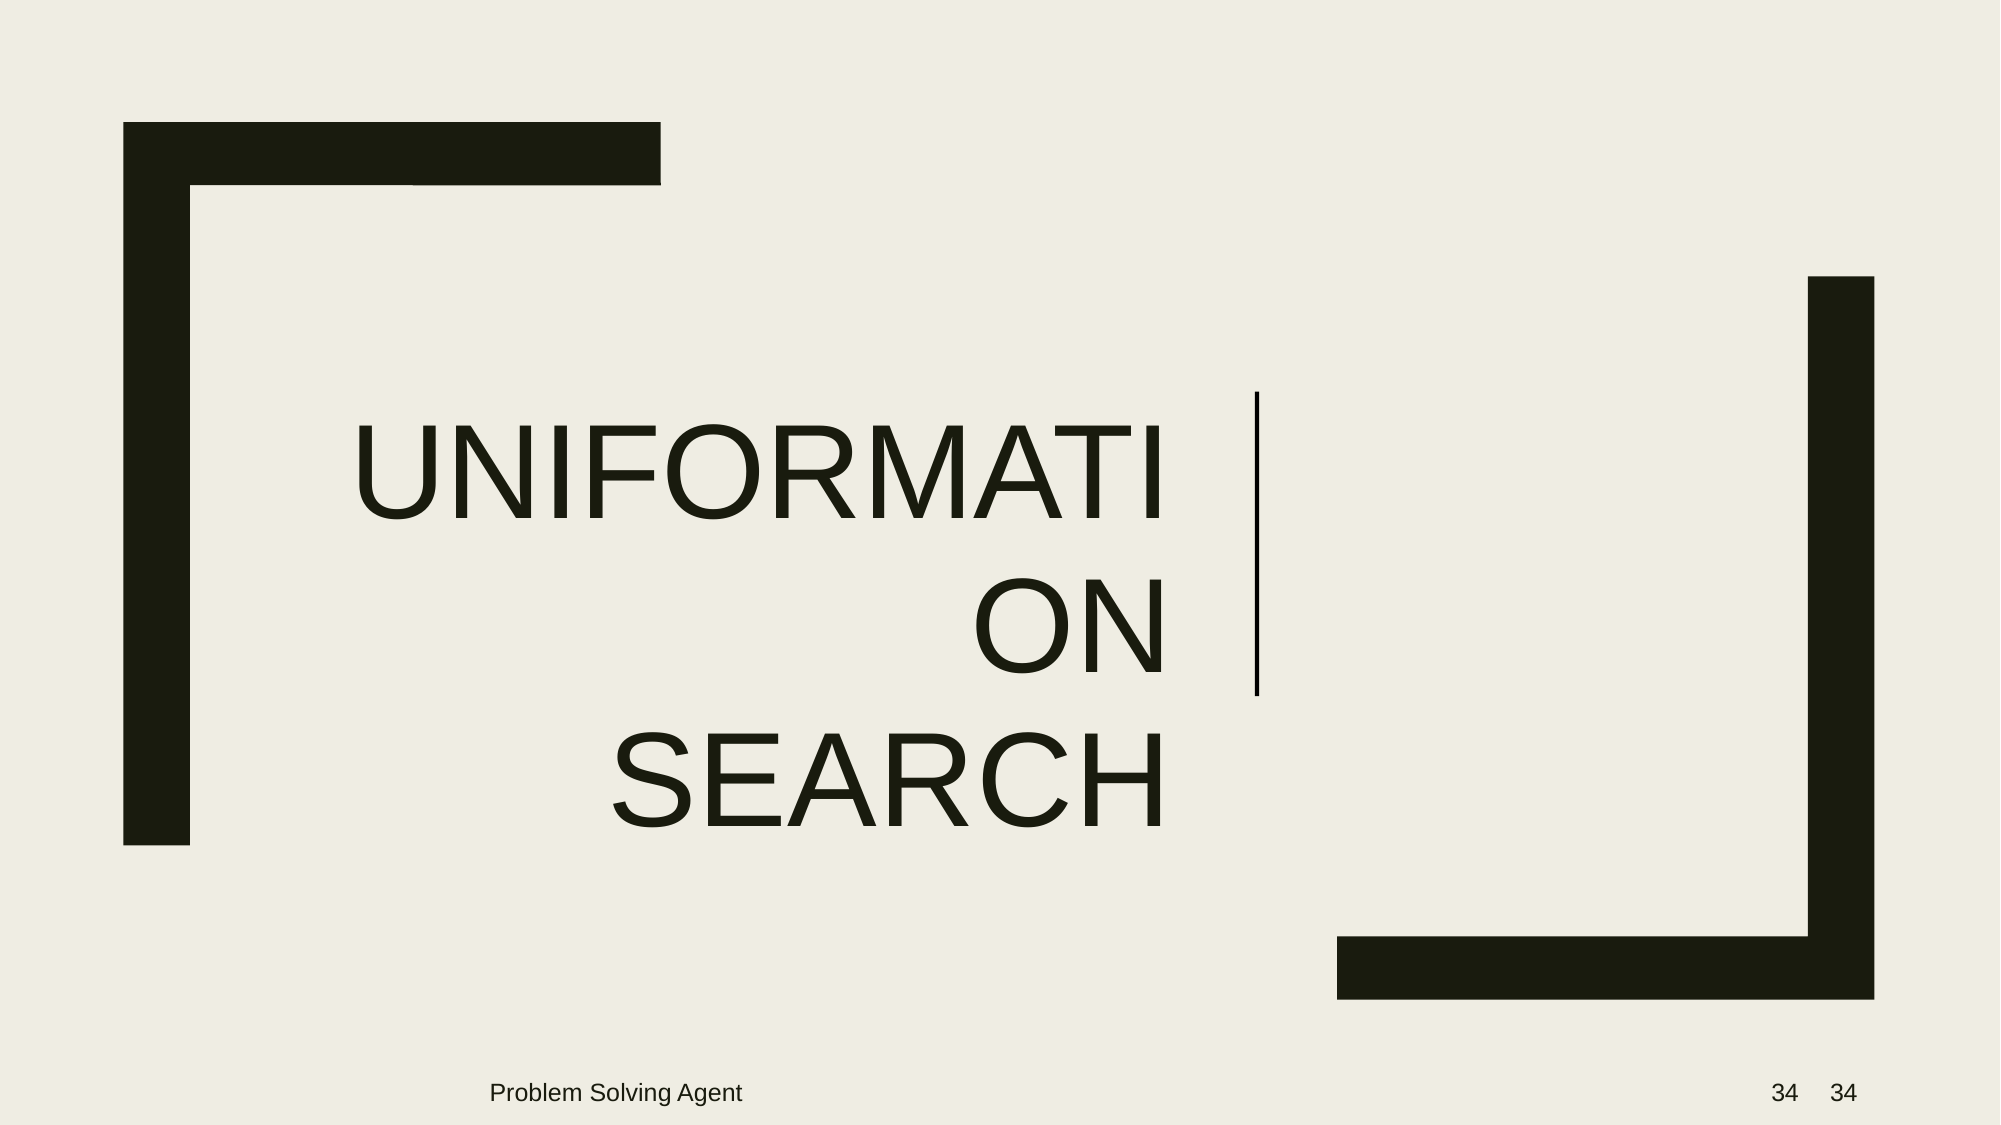

# UNIFORMATION
SEARCH

Problem Solving Agent
34
34